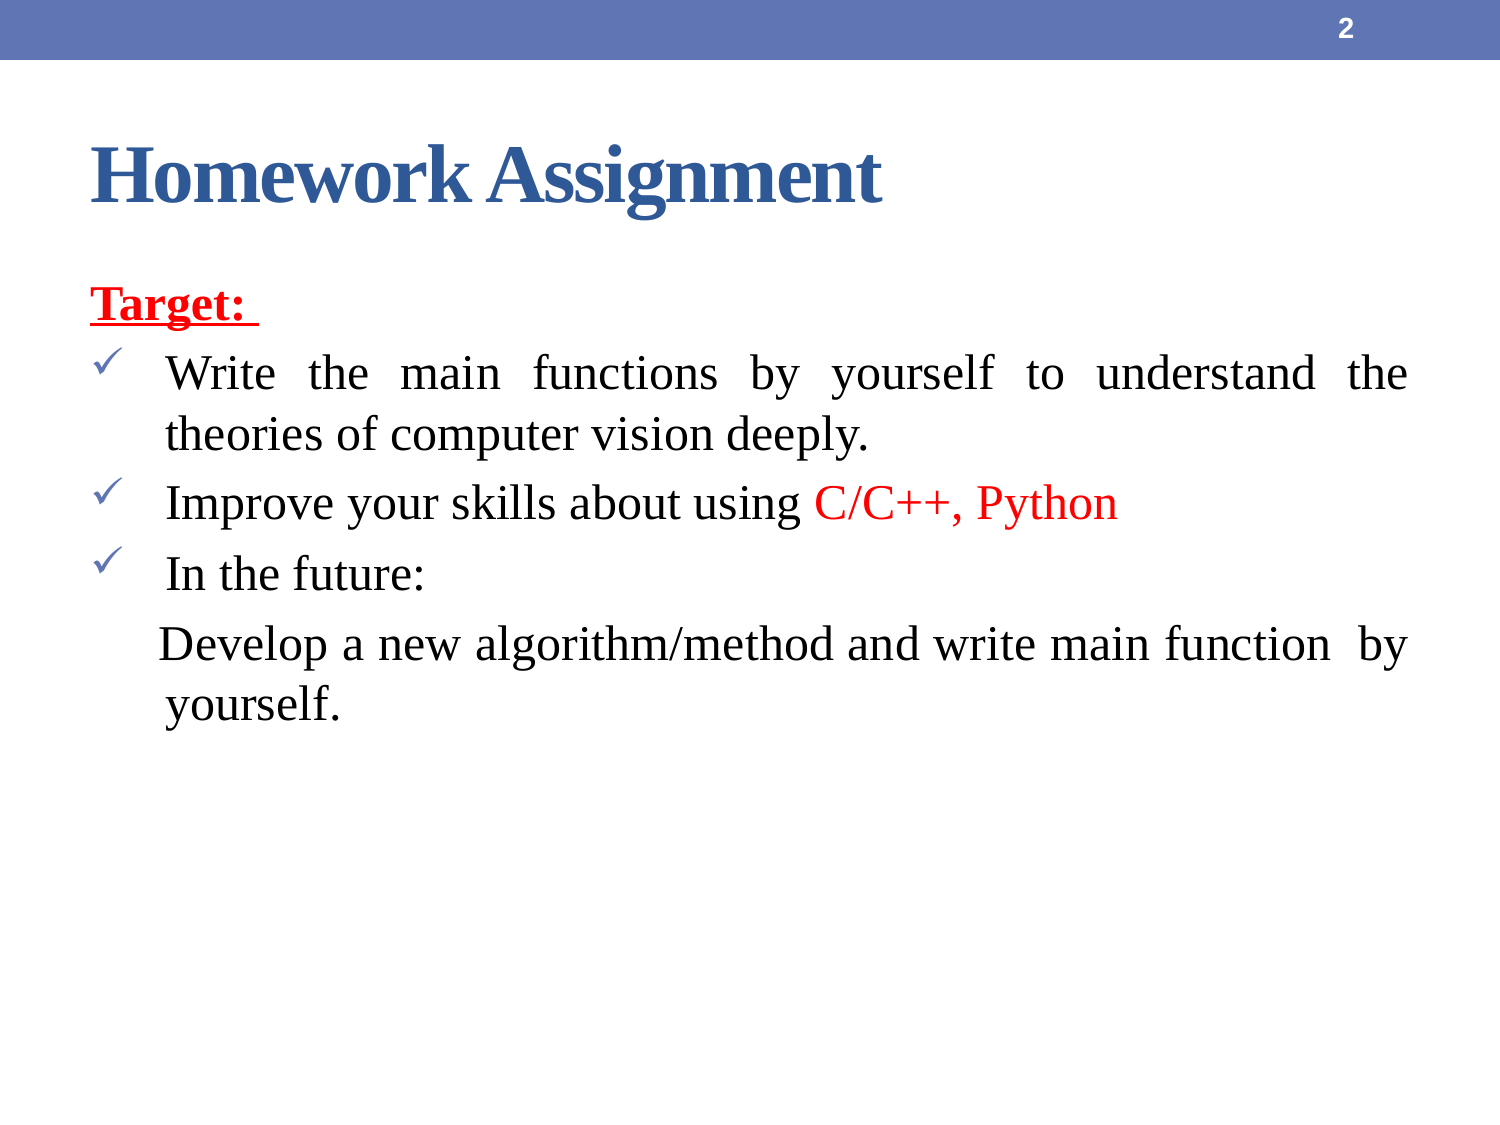

2
# Homework Assignment
Target:
Write the main functions by yourself to understand the theories of computer vision deeply.
Improve your skills about using C/C++, Python
In the future:
     Develop a new algorithm/method and write main function  by yourself.